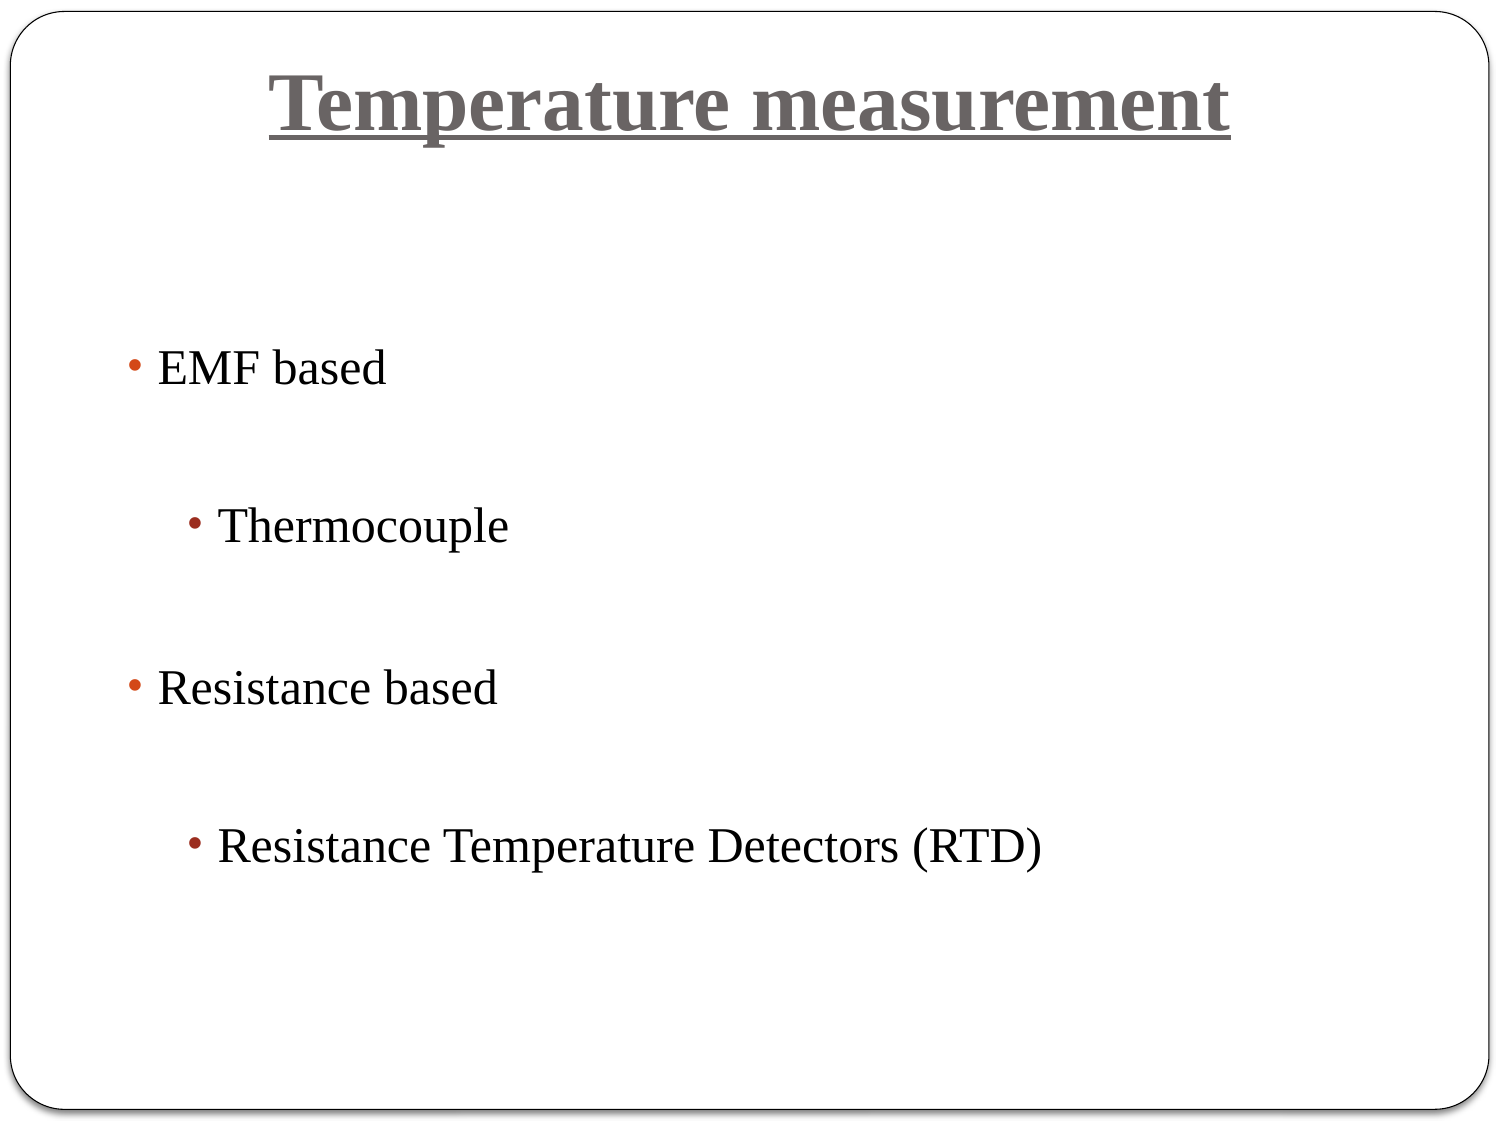

# Temperature measurement
EMF based
Thermocouple
Resistance based
Resistance Temperature Detectors (RTD)